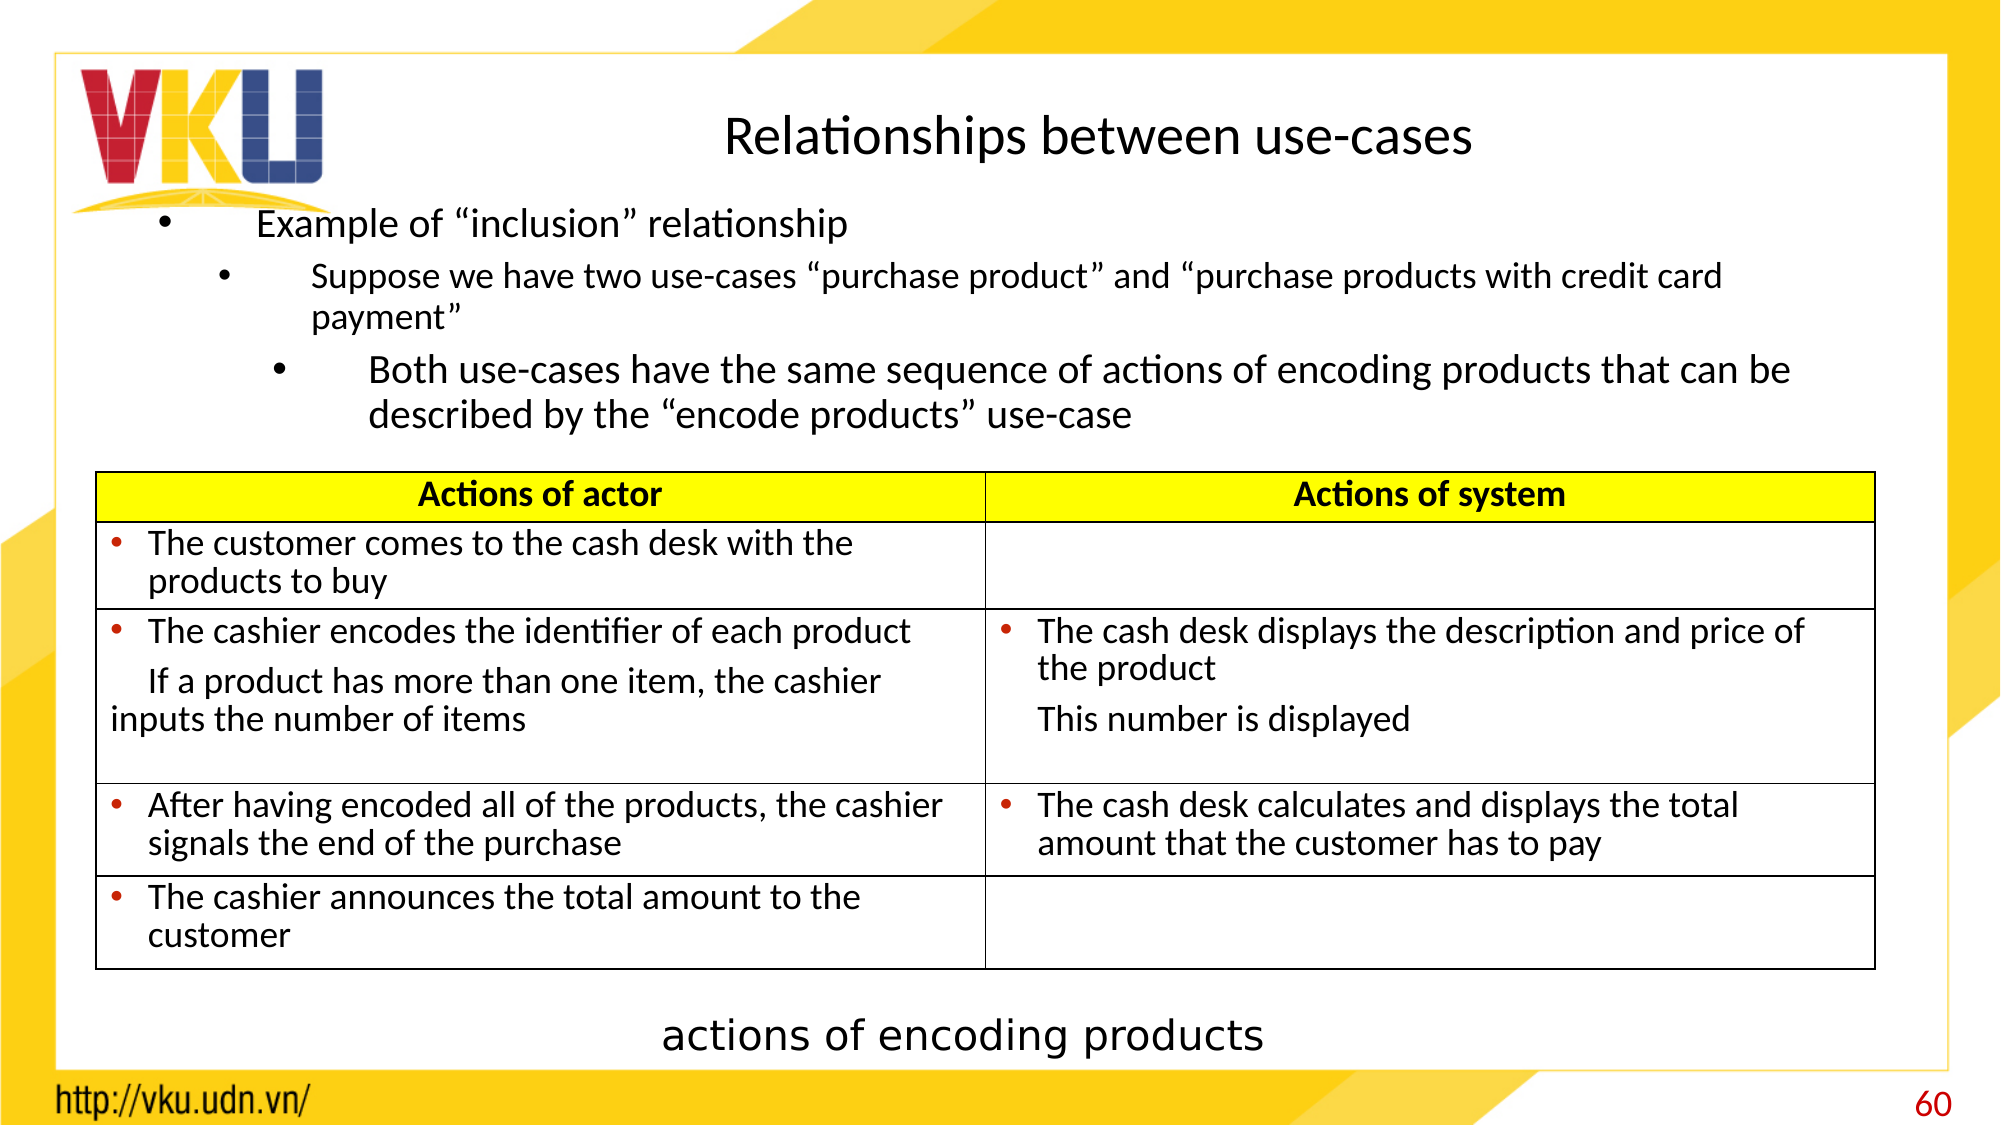

# Relationships between use-cases
Example of “inclusion” relationship
Suppose we have two use-cases “purchase product” and “purchase products with credit card payment”
Both use-cases have the same sequence of actions of encoding products that can be described by the “encode products” use-case
| Actions of actor | Actions of system |
| --- | --- |
| The customer comes to the cash desk with the products to buy |  |
| The cashier encodes the identifier of each product If a product has more than one item, the cashier inputs the number of items | The cash desk displays the description and price of the product This number is displayed |
| After having encoded all of the products, the cashier signals the end of the purchase | The cash desk calculates and displays the total amount that the customer has to pay |
| The cashier announces the total amount to the customer |  |
actions of encoding products
60